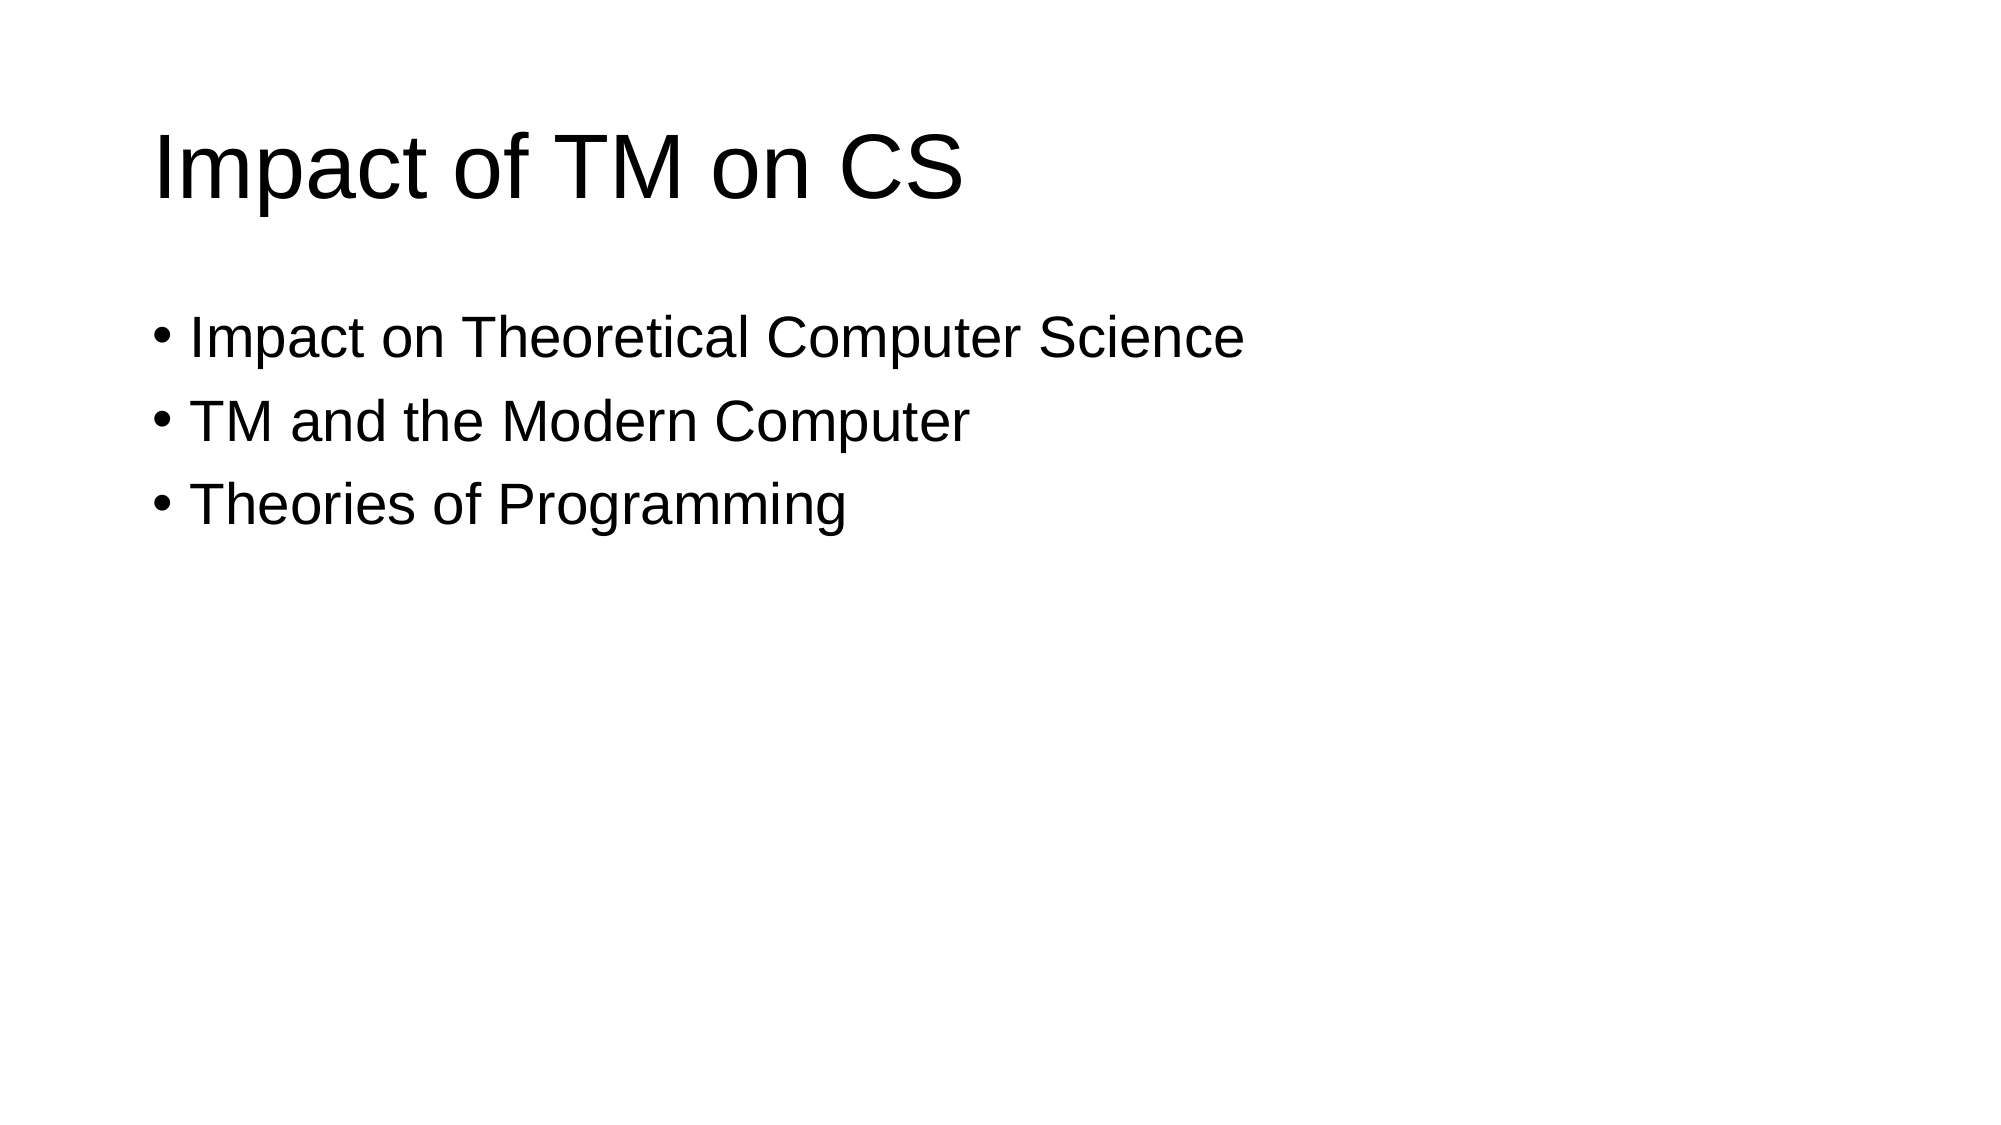

# Impact of TM on CS
Impact on Theoretical Computer Science
TM and the Modern Computer
Theories of Programming